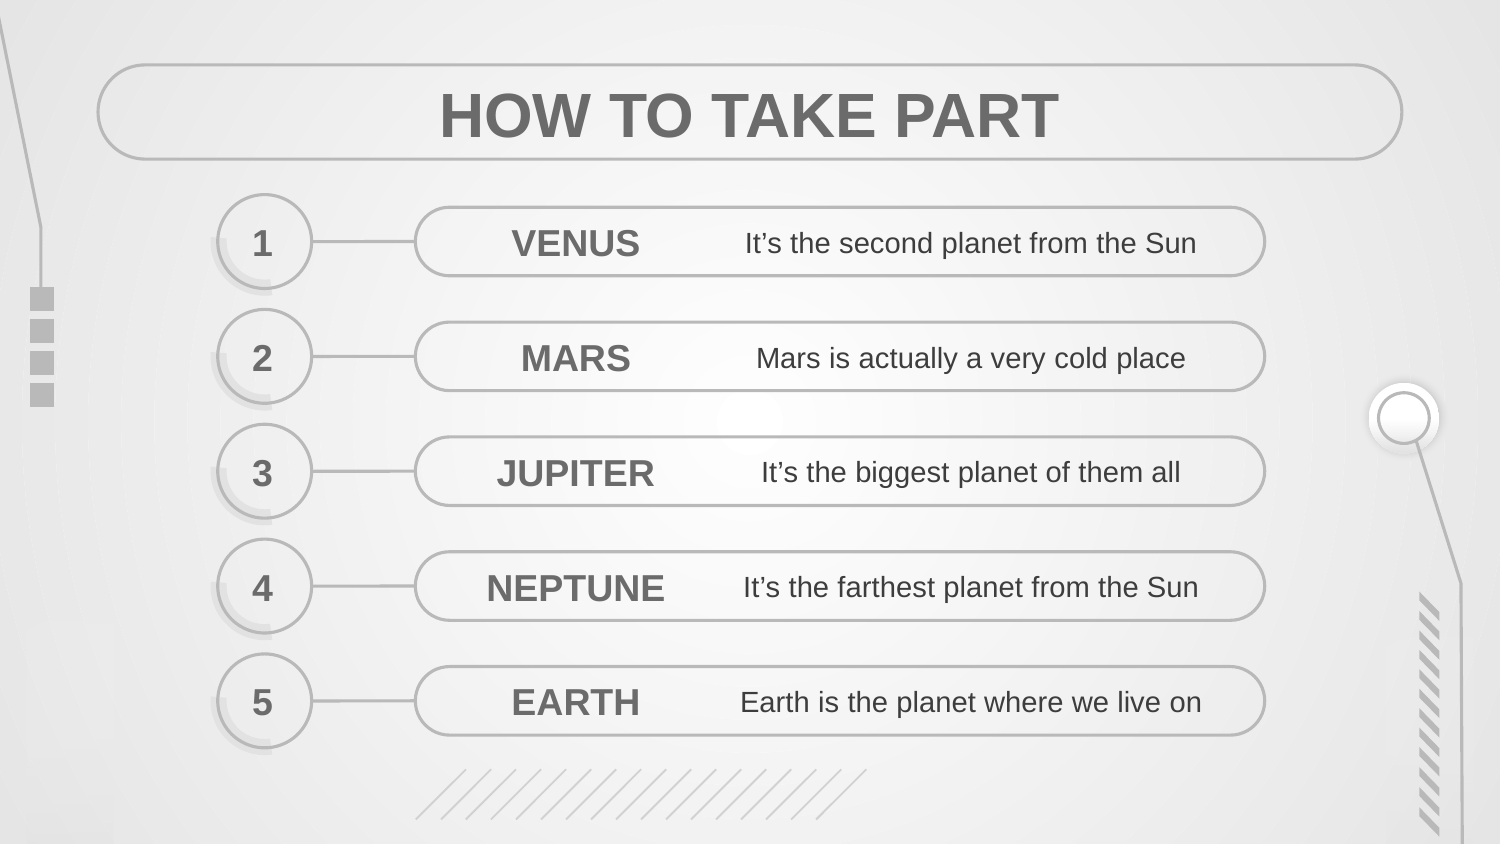

# HOW TO TAKE PART

1

VENUS
It’s the second planet from the Sun

2

MARS
Mars is actually a very cold place

3

JUPITER
It’s the biggest planet of them all

4

NEPTUNE
It’s the farthest planet from the Sun

5

EARTH
Earth is the planet where we live on